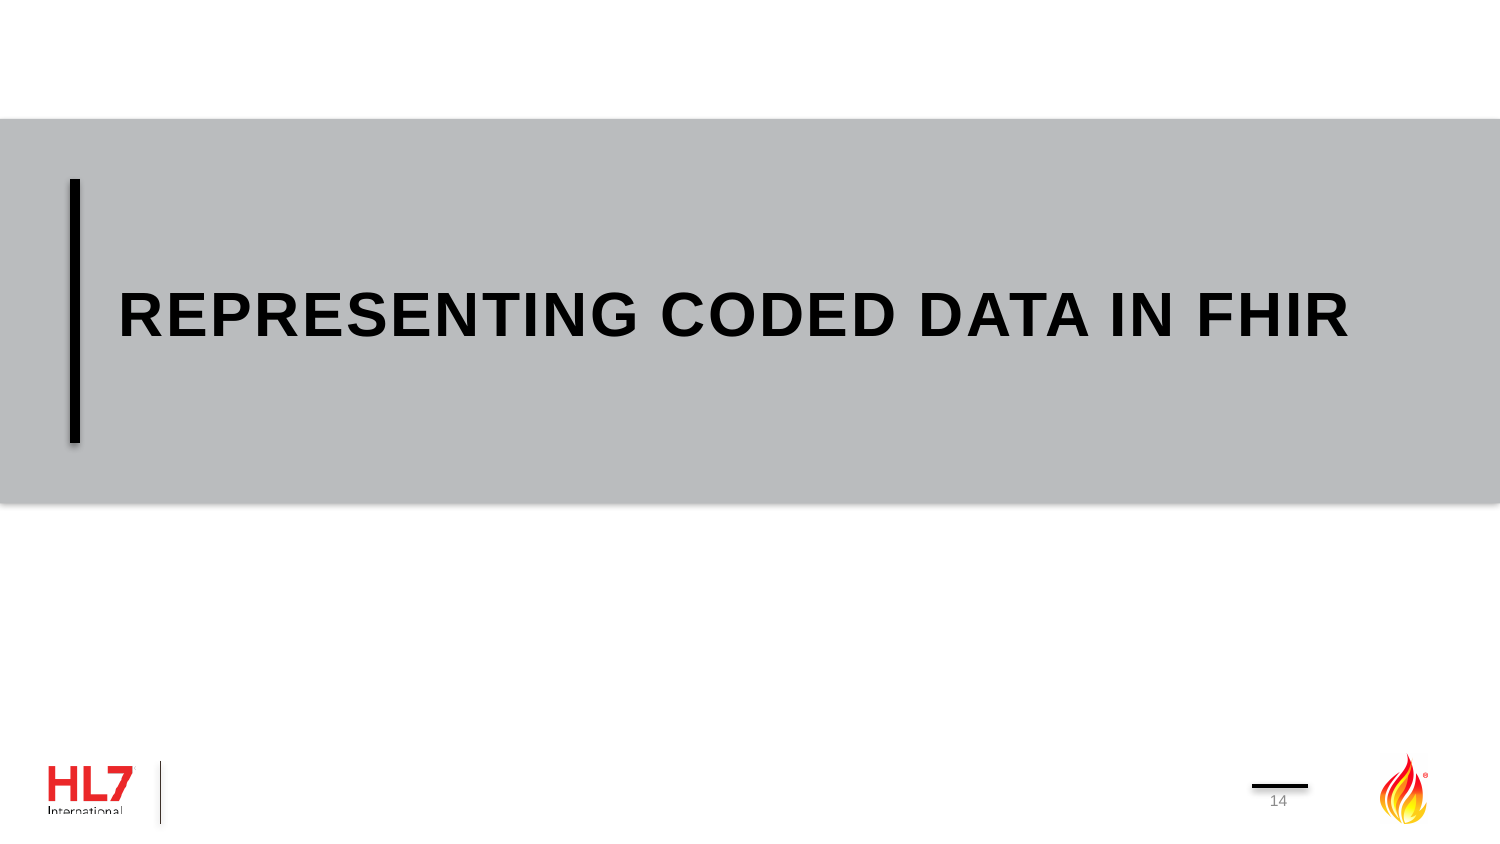

# Representing Coded Data in fhir
14